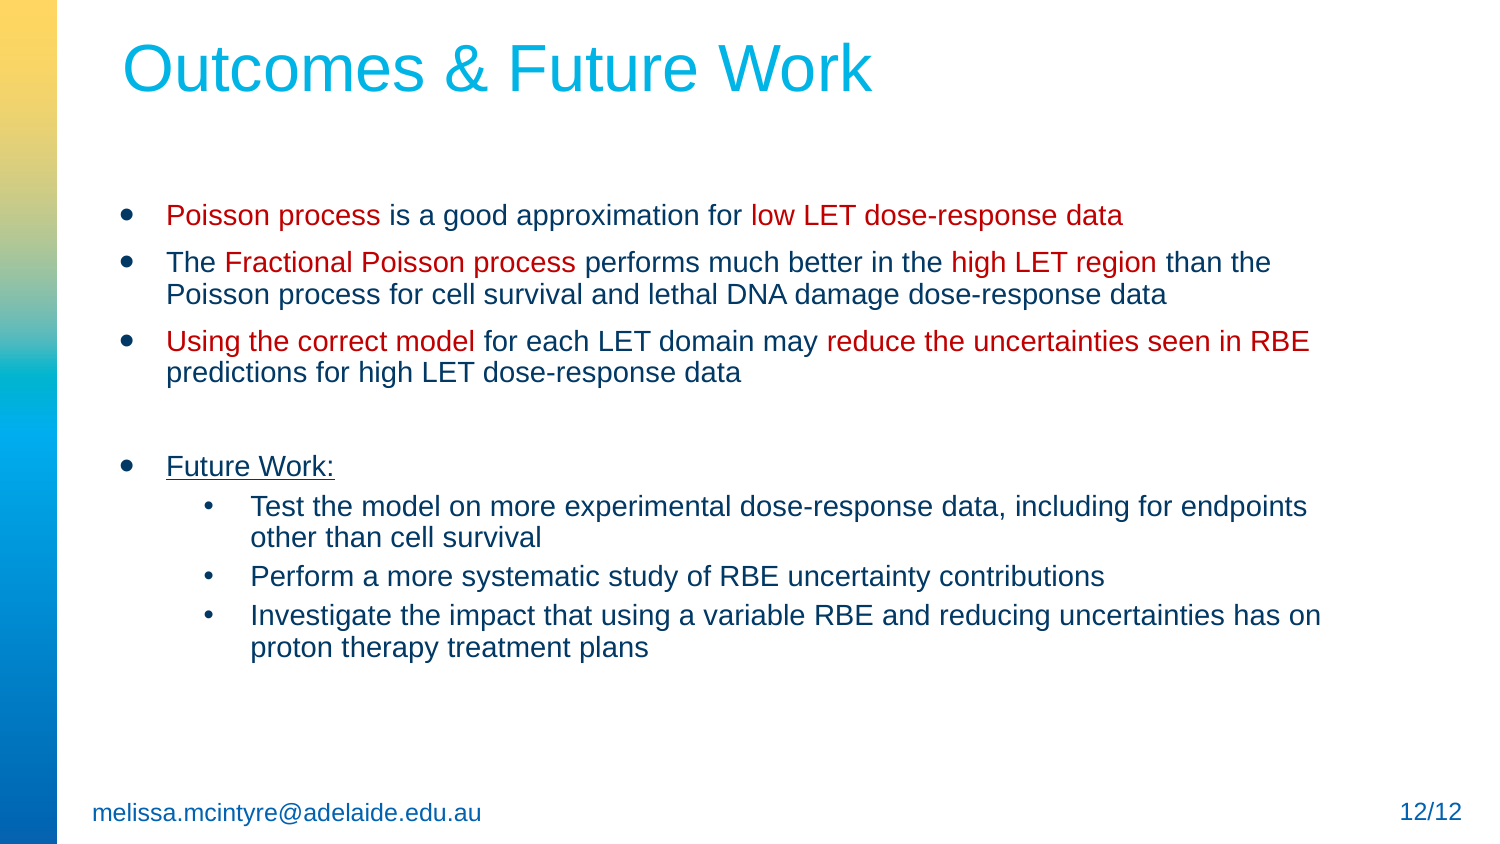

Outcomes & Future Work
Poisson process is a good approximation for low LET dose-response data
The Fractional Poisson process performs much better in the high LET region than the Poisson process for cell survival and lethal DNA damage dose-response data
Using the correct model for each LET domain may reduce the uncertainties seen in RBE predictions for high LET dose-response data

Future Work:
Test the model on more experimental dose-response data, including for endpoints other than cell survival
Perform a more systematic study of RBE uncertainty contributions
Investigate the impact that using a variable RBE and reducing uncertainties has on proton therapy treatment plans

12/12
melissa.mcintyre@adelaide.edu.au